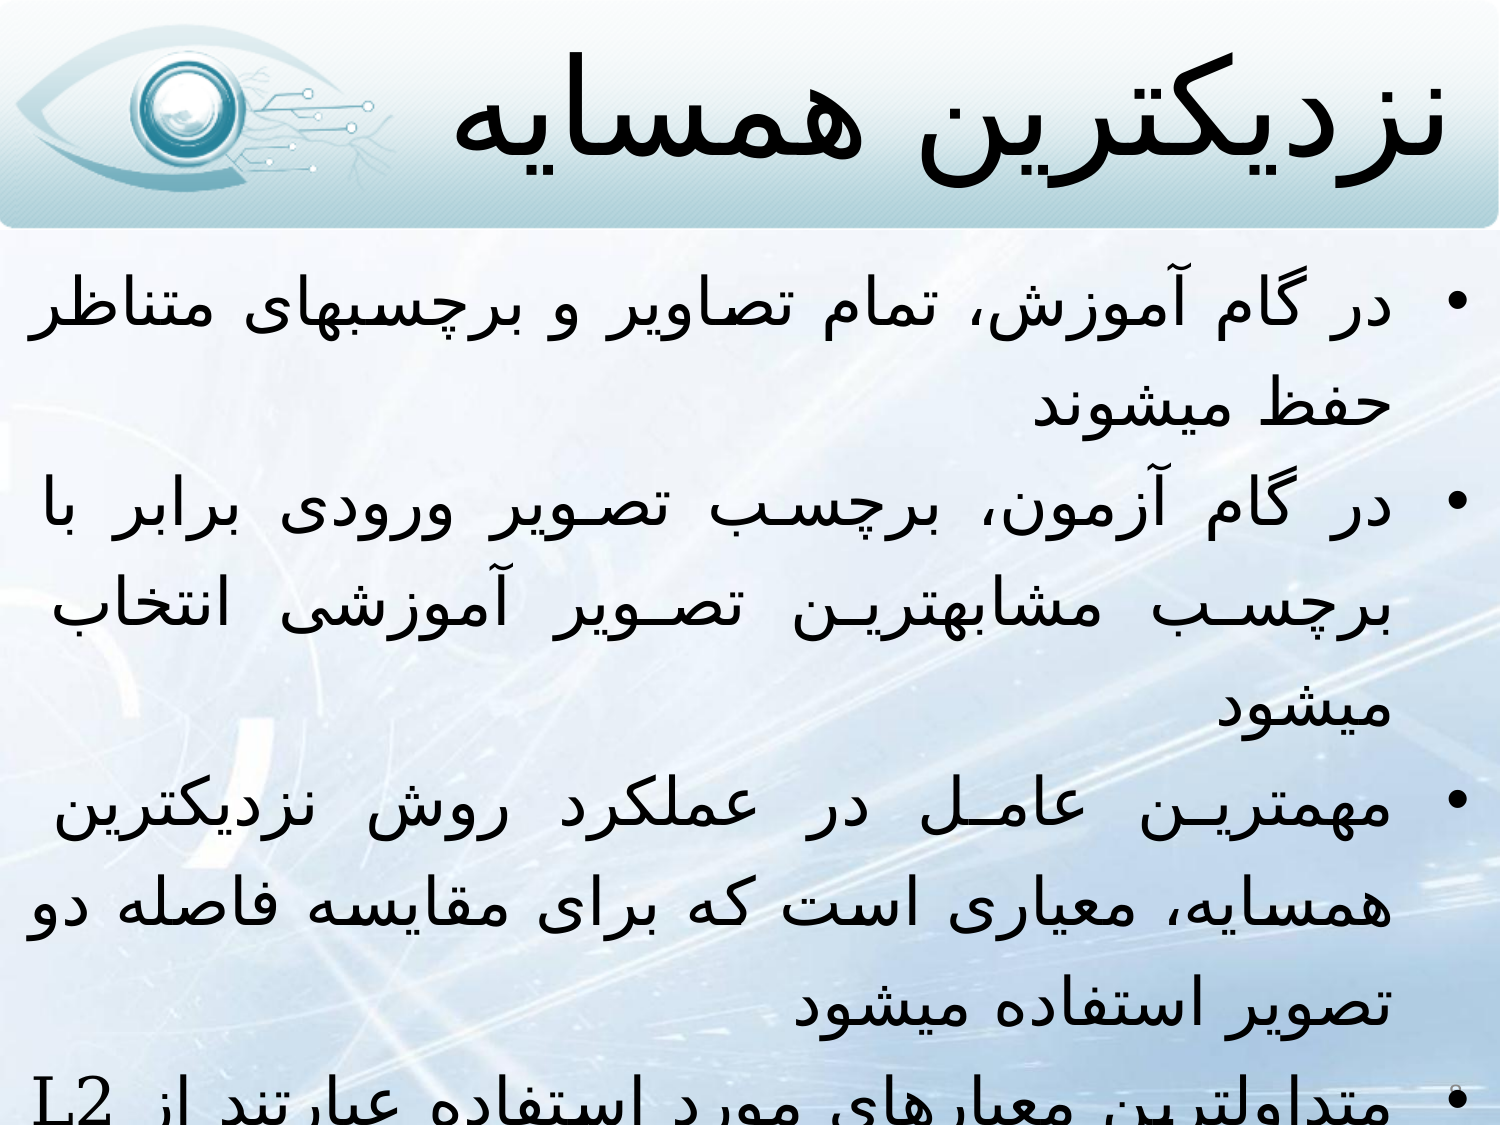

# نزدیکترین همسایه
در گام آموزش، تمام تصاویر و برچسب‏های متناظر حفظ می‏شوند
در گام آزمون، برچسب تصویر ورودی برابر با برچسب مشابه‏ترین تصویر آموزشی انتخاب می‏شود
مهمترین عامل در عملکرد روش نزدیکترین همسایه، معیاری است که برای مقایسه فاصله دو تصویر استفاده می‏شود
متداول‏ترین معیارهای مورد استفاده عبارتند از L2 و L1
8